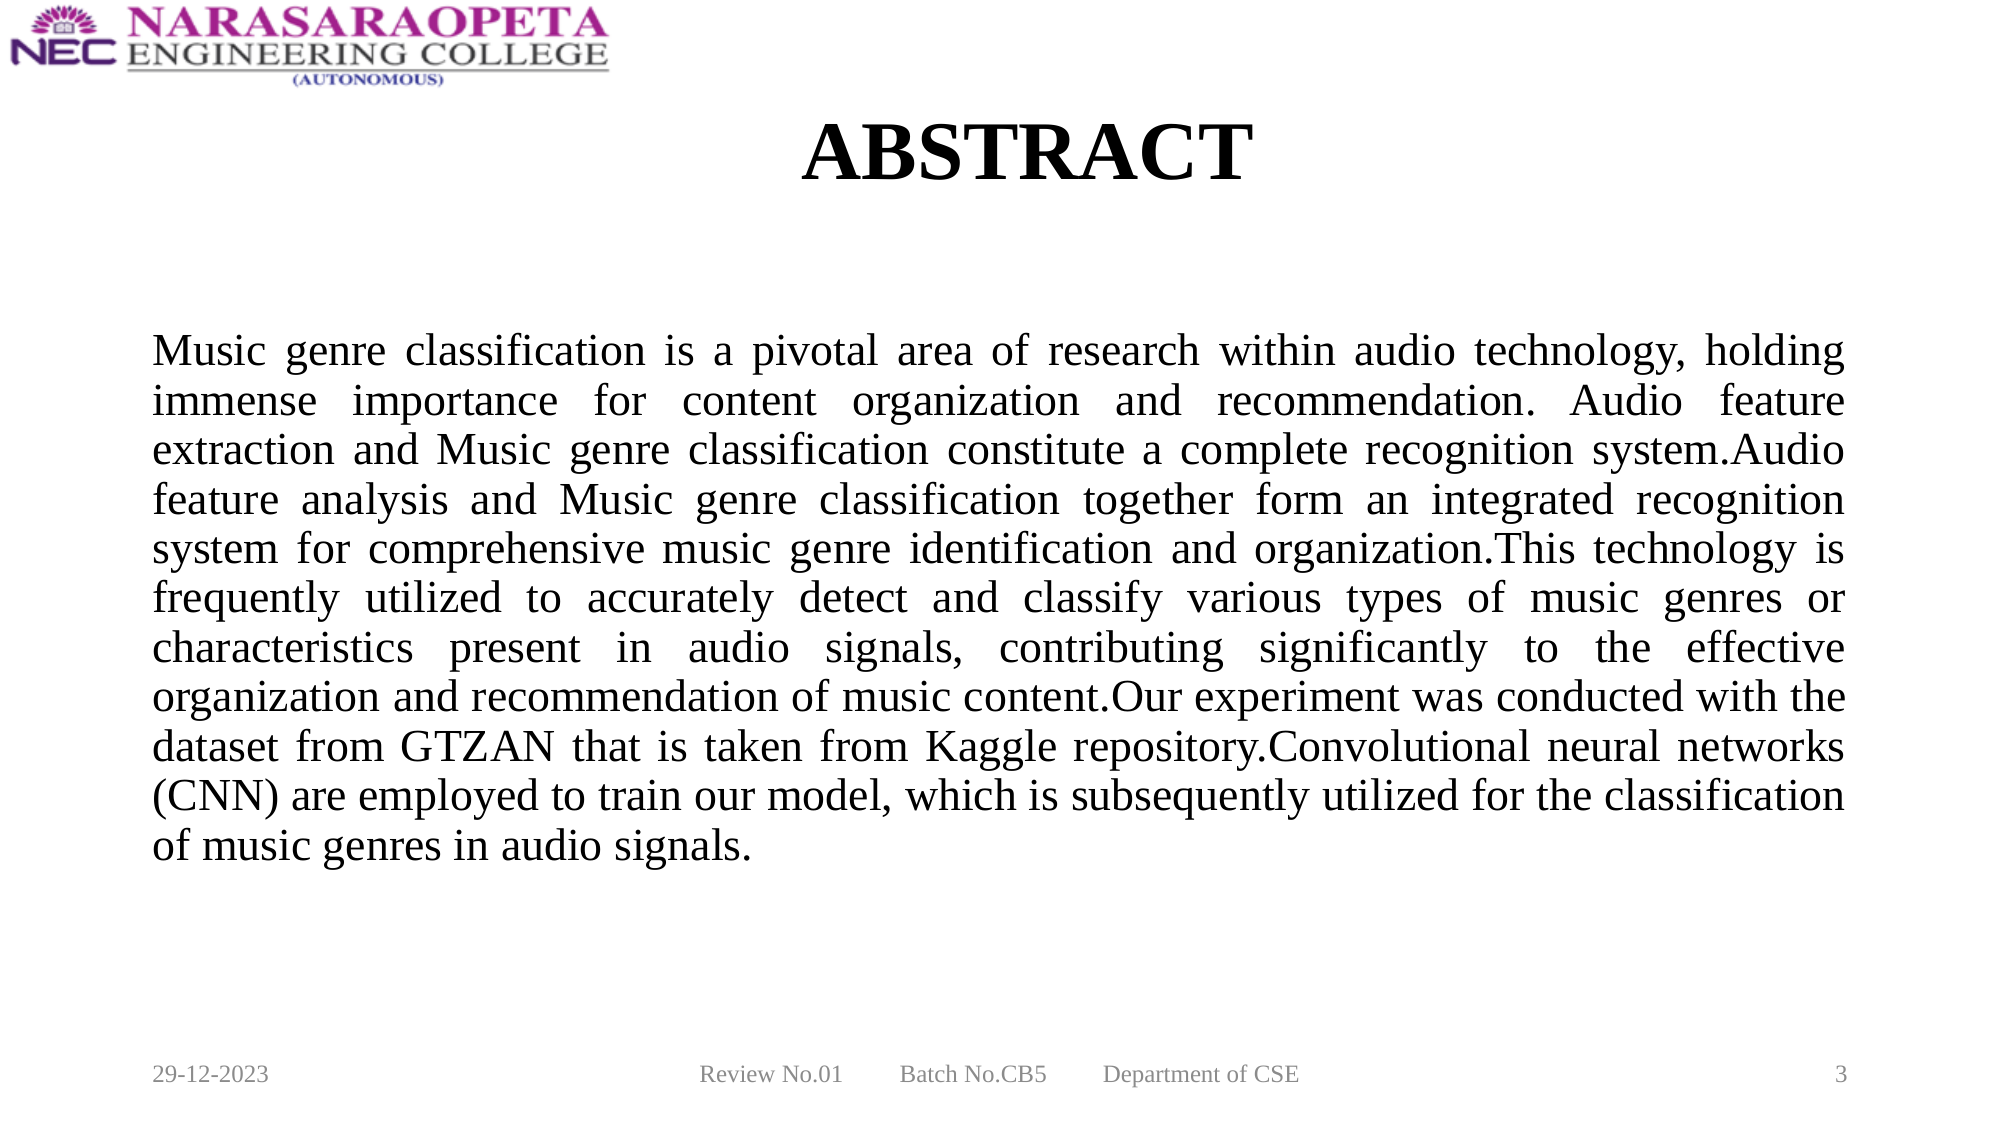

# ABSTRACT

Music genre classification is a pivotal area of research within audio technology, holding immense importance for content organization and recommendation. Audio feature extraction and Music genre classification constitute a complete recognition system.Audio feature analysis and Music genre classification together form an integrated recognition system for comprehensive music genre identification and organization.This technology is frequently utilized to accurately detect and classify various types of music genres or characteristics present in audio signals, contributing significantly to the effective organization and recommendation of music content.Our experiment was conducted with the dataset from GTZAN that is taken from Kaggle repository.Convolutional neural networks (CNN) are employed to train our model, which is subsequently utilized for the classification of music genres in audio signals.
29-12-2023
Review No.01         Batch No.CB5         Department of CSE
3